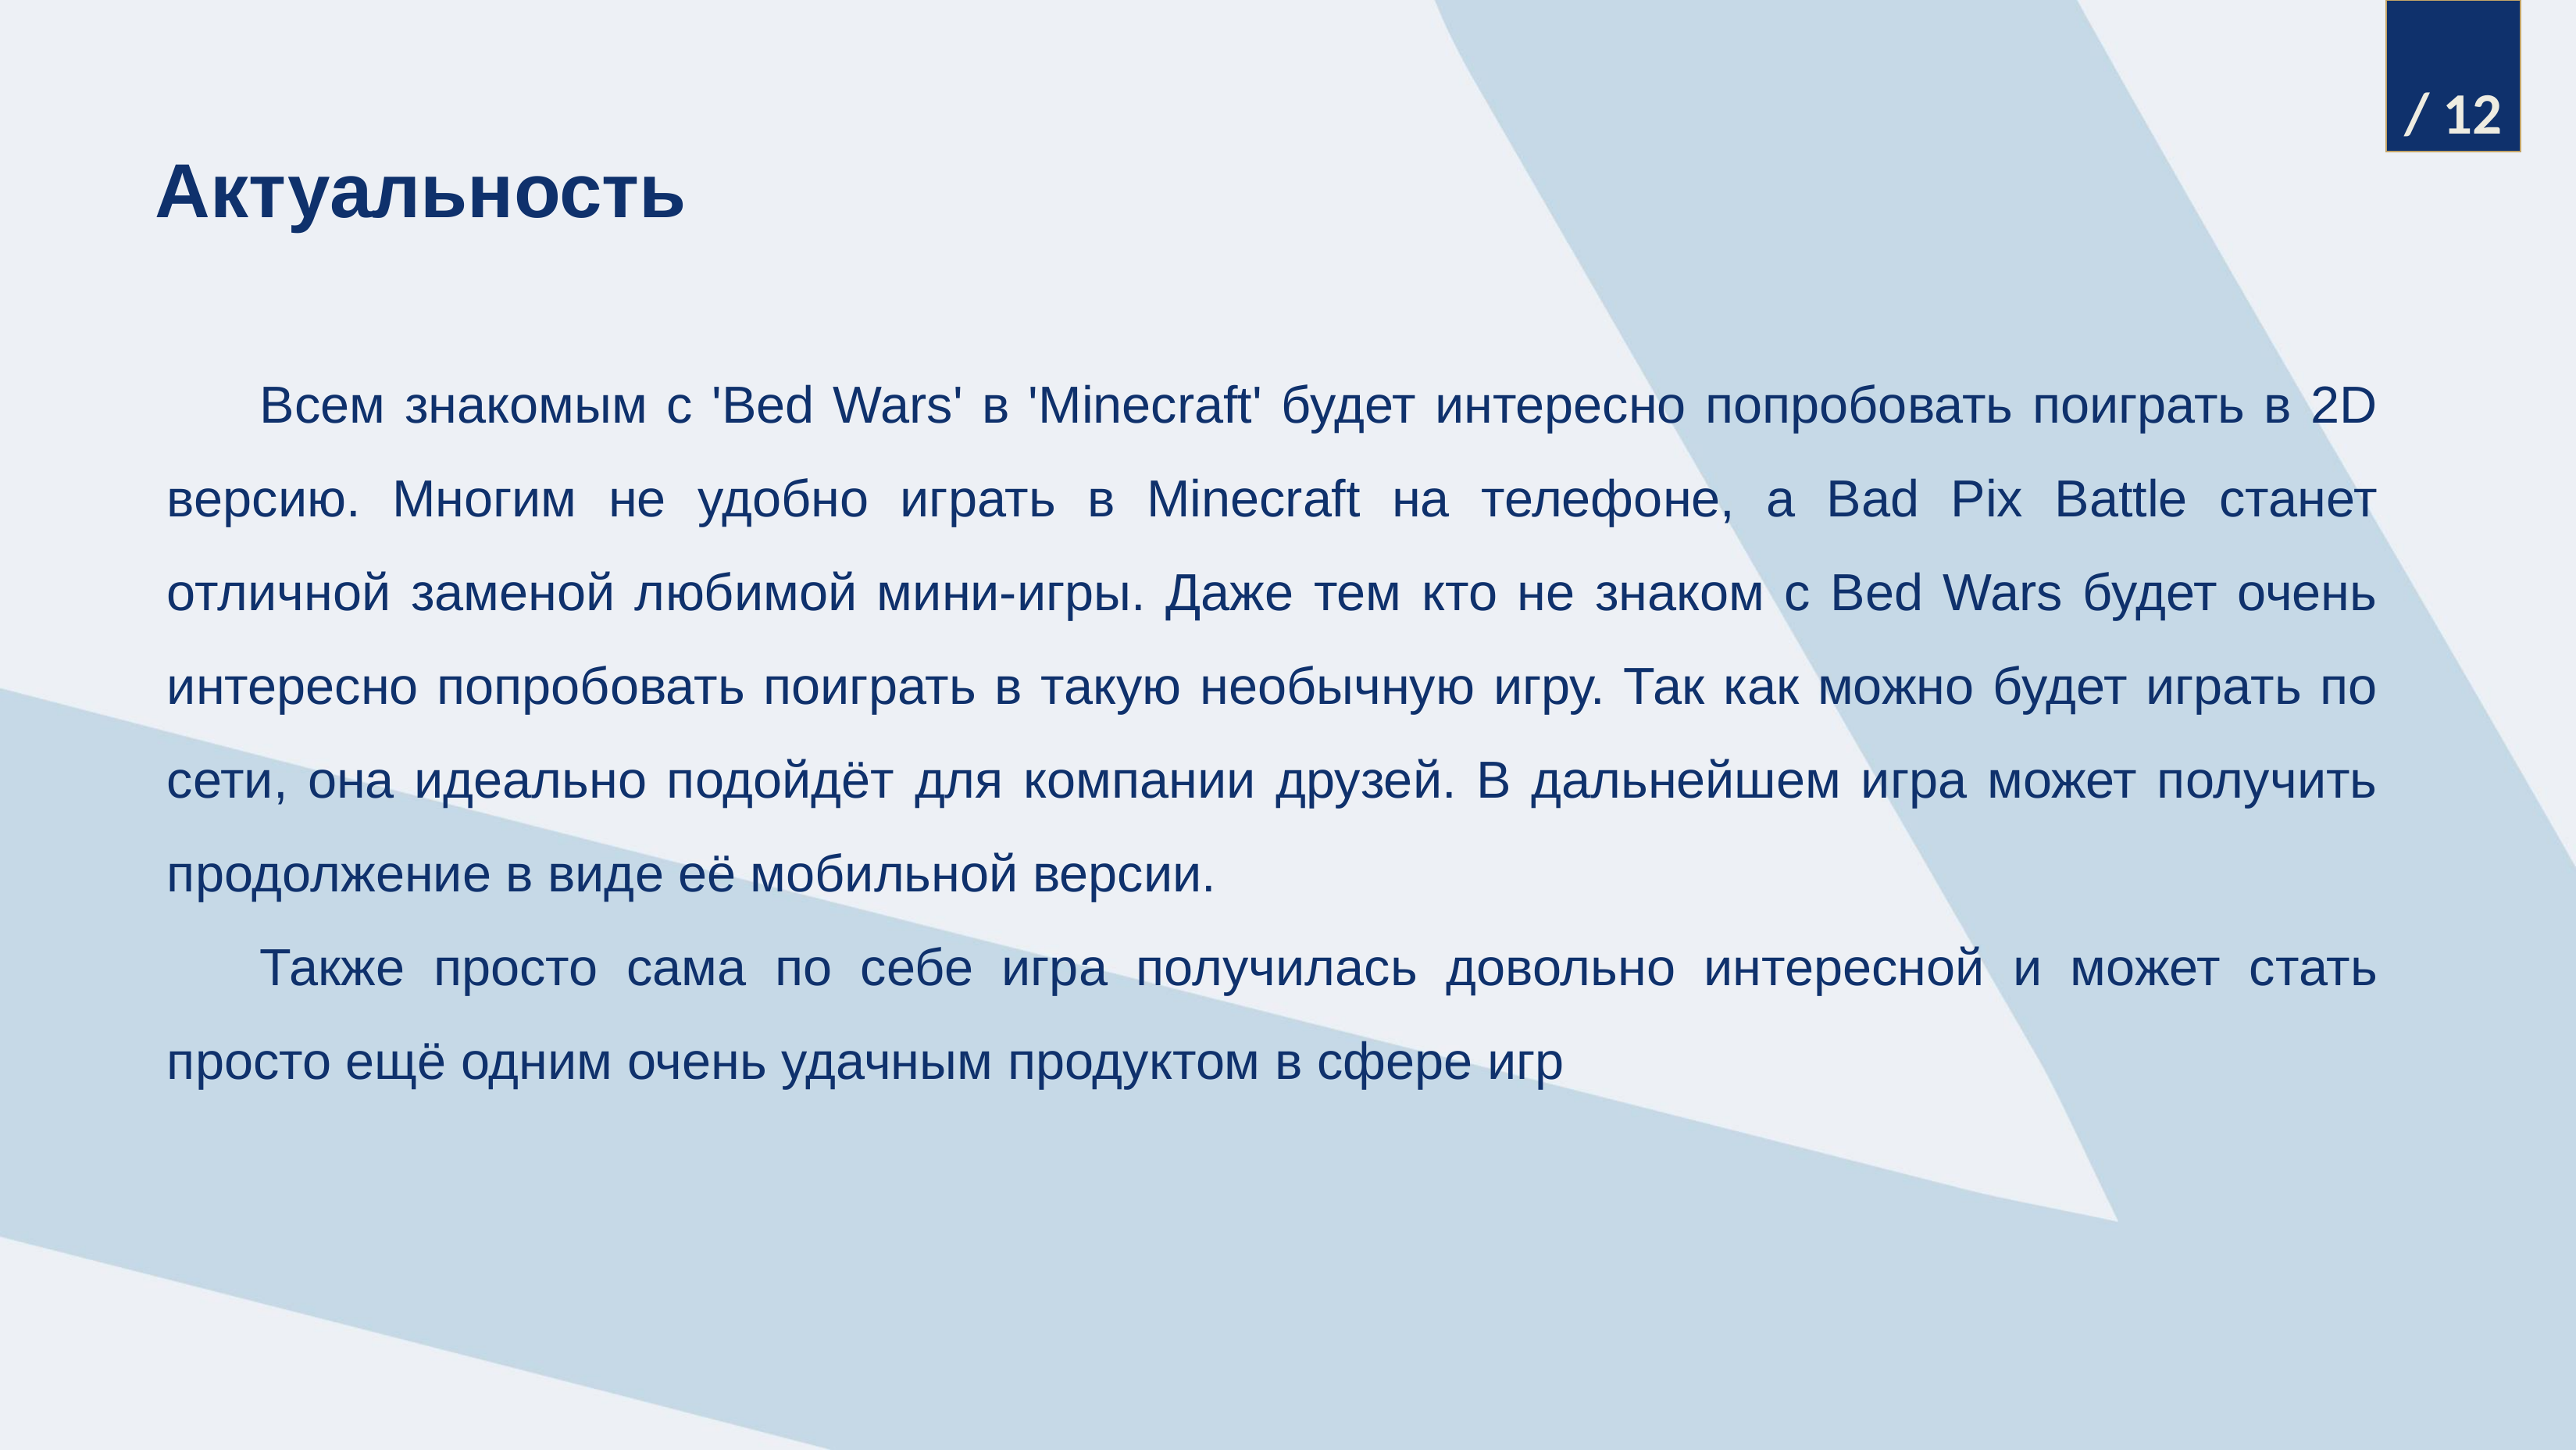

3
/ 12
Актуальность
Всем знакомым с 'Bed Wars' в 'Minecraft' будет интересно попробовать поиграть в 2D версию. Многим не удобно играть в Minecraft на телефоне, а Bad Pix Battle станет отличной заменой любимой мини-игры. Даже тем кто не знаком с Bed Wars будет очень интересно попробовать поиграть в такую необычную игру. Так как можно будет играть по сети, она идеально подойдёт для компании друзей. В дальнейшем игра может получить продолжение в виде её мобильной версии.
Также просто сама по себе игра получилась довольно интересной и может стать просто ещё одним очень удачным продуктом в сфере игр